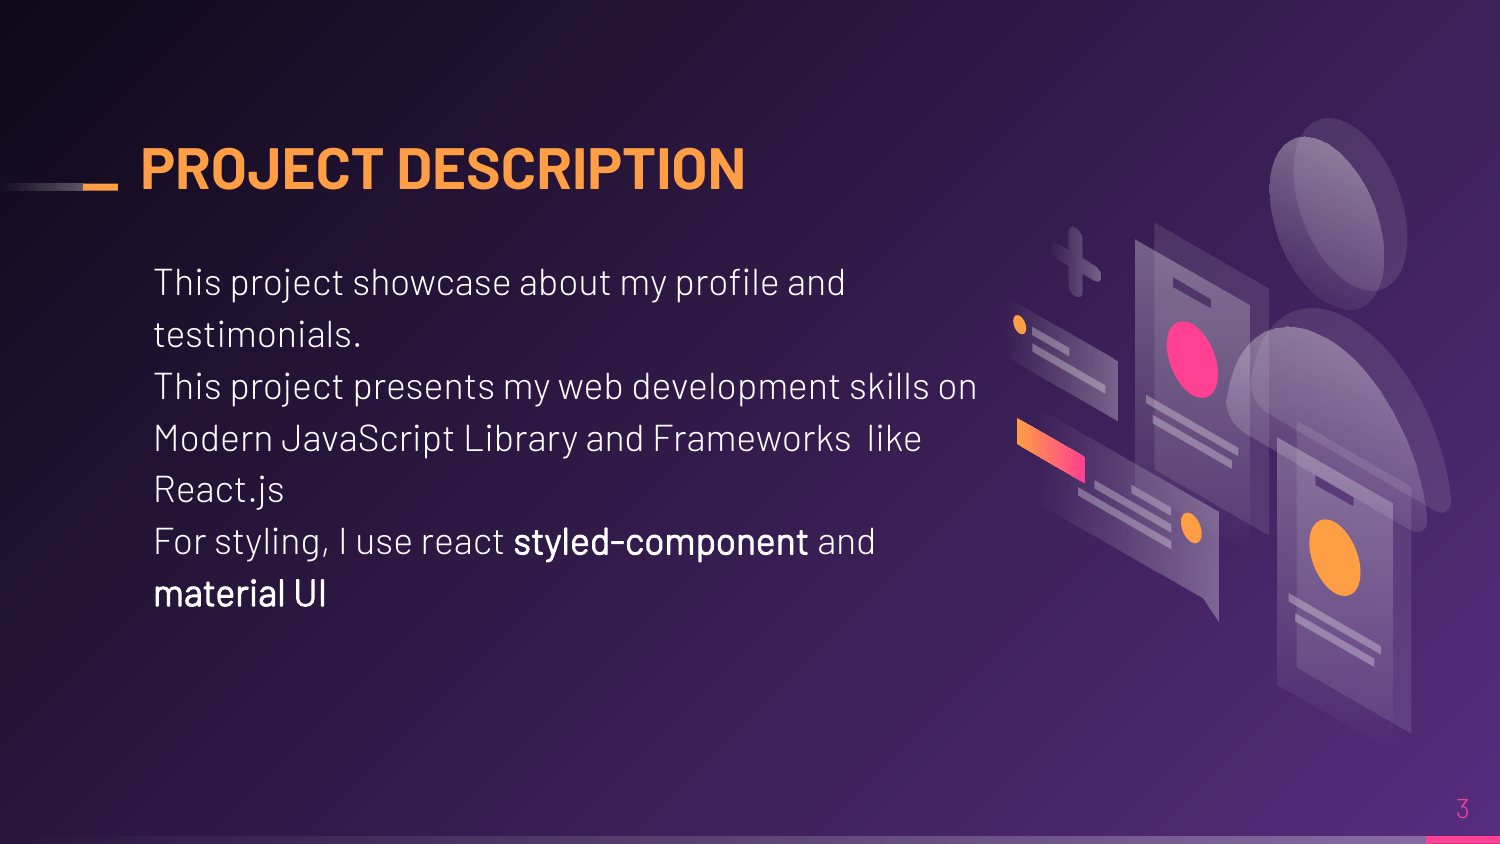

# PROJECT DESCRIPTION
This project showcase about my profile and testimonials.
This project presents my web development skills on  Modern JavaScript Library and Frameworks  like React.js
For styling, I use react styled-component and material UI

3